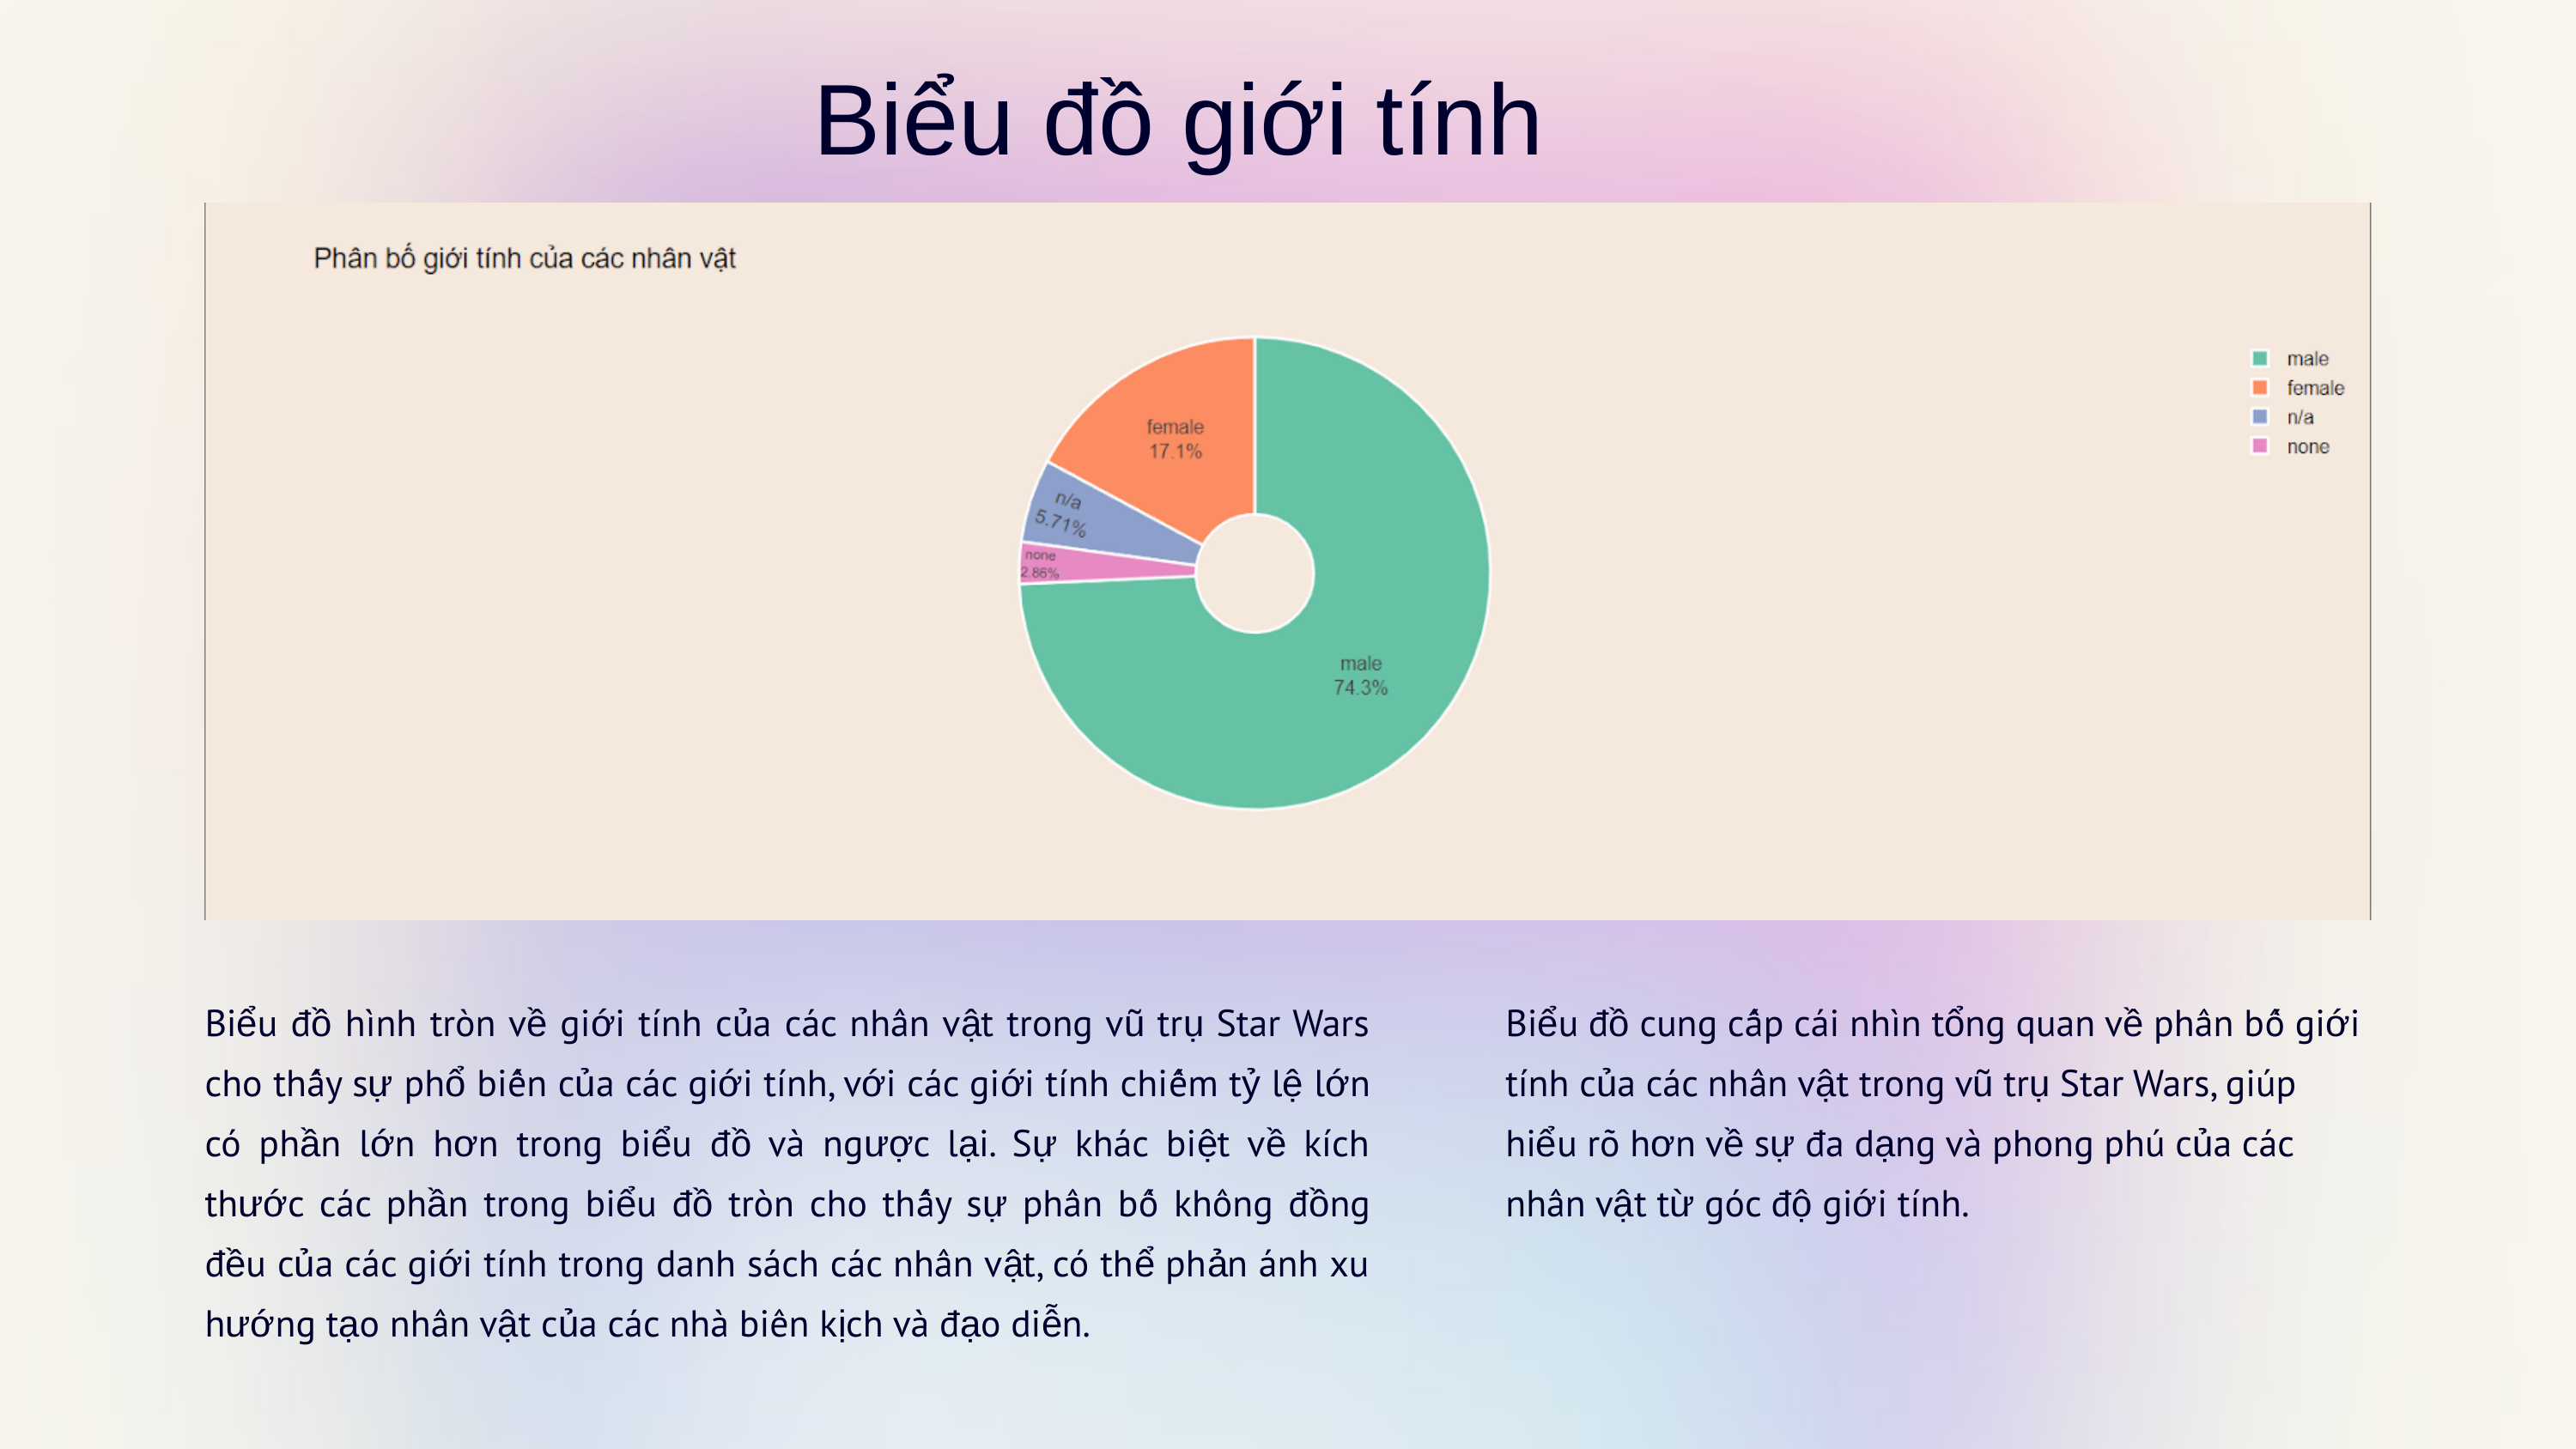

Biểu đồ giới tính

Biểu đồ hình tròn về giới tính của các nhân vật trong vũ trụ Star Wars cho thấy sự phổ biến của các giới tính, với các giới tính chiếm tỷ lệ lớn có phần lớn hơn trong biểu đồ và ngược lại. Sự khác biệt về kích thước các phần trong biểu đồ tròn cho thấy sự phân bố không đồng đều của các giới tính trong danh sách các nhân vật, có thể phản ánh xu hướng tạo nhân vật của các nhà biên kịch và đạo diễn.
Biểu đồ cung cấp cái nhìn tổng quan về phân bố giới tính của các nhân vật trong vũ trụ Star Wars, giúp hiểu rõ hơn về sự đa dạng và phong phú của các nhân vật từ góc độ giới tính.